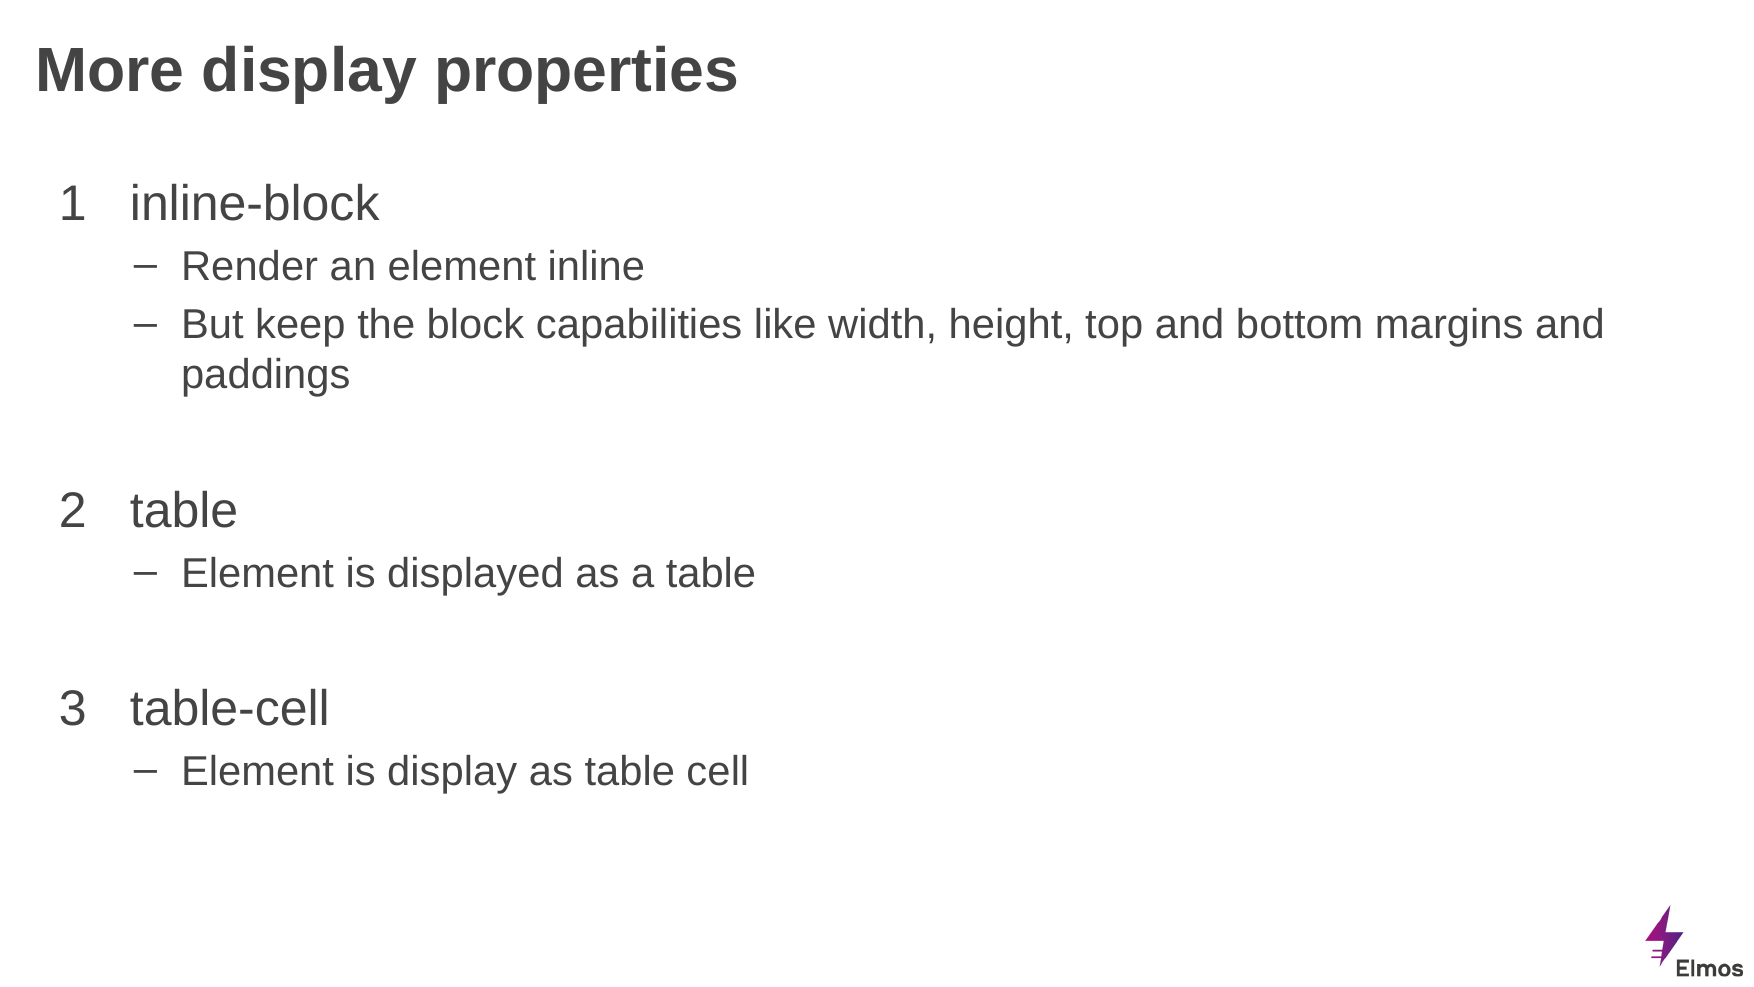

# More display properties
inline-block
Render an element inline
But keep the block capabilities like width, height, top and bottom margins and paddings

table
Element is displayed as a table

table-cell
Element is display as table cell